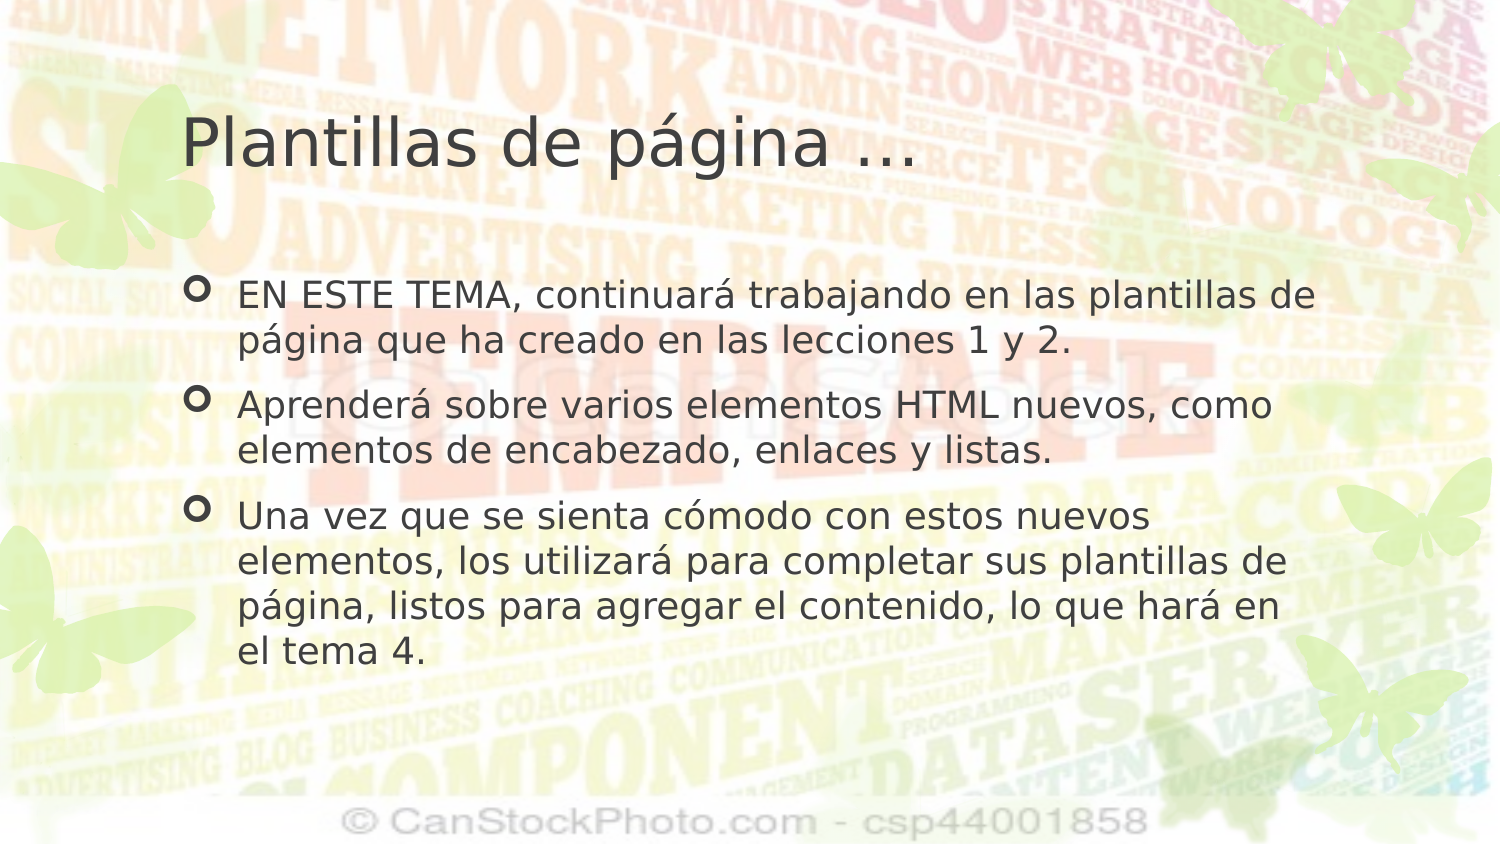

# Plantillas de página …
EN ESTE TEMA, continuará trabajando en las plantillas de página que ha creado en las lecciones 1 y 2.
Aprenderá sobre varios elementos HTML nuevos, como elementos de encabezado, enlaces y listas.
Una vez que se sienta cómodo con estos nuevos elementos, los utilizará para completar sus plantillas de página, listos para agregar el contenido, lo que hará en el tema 4.